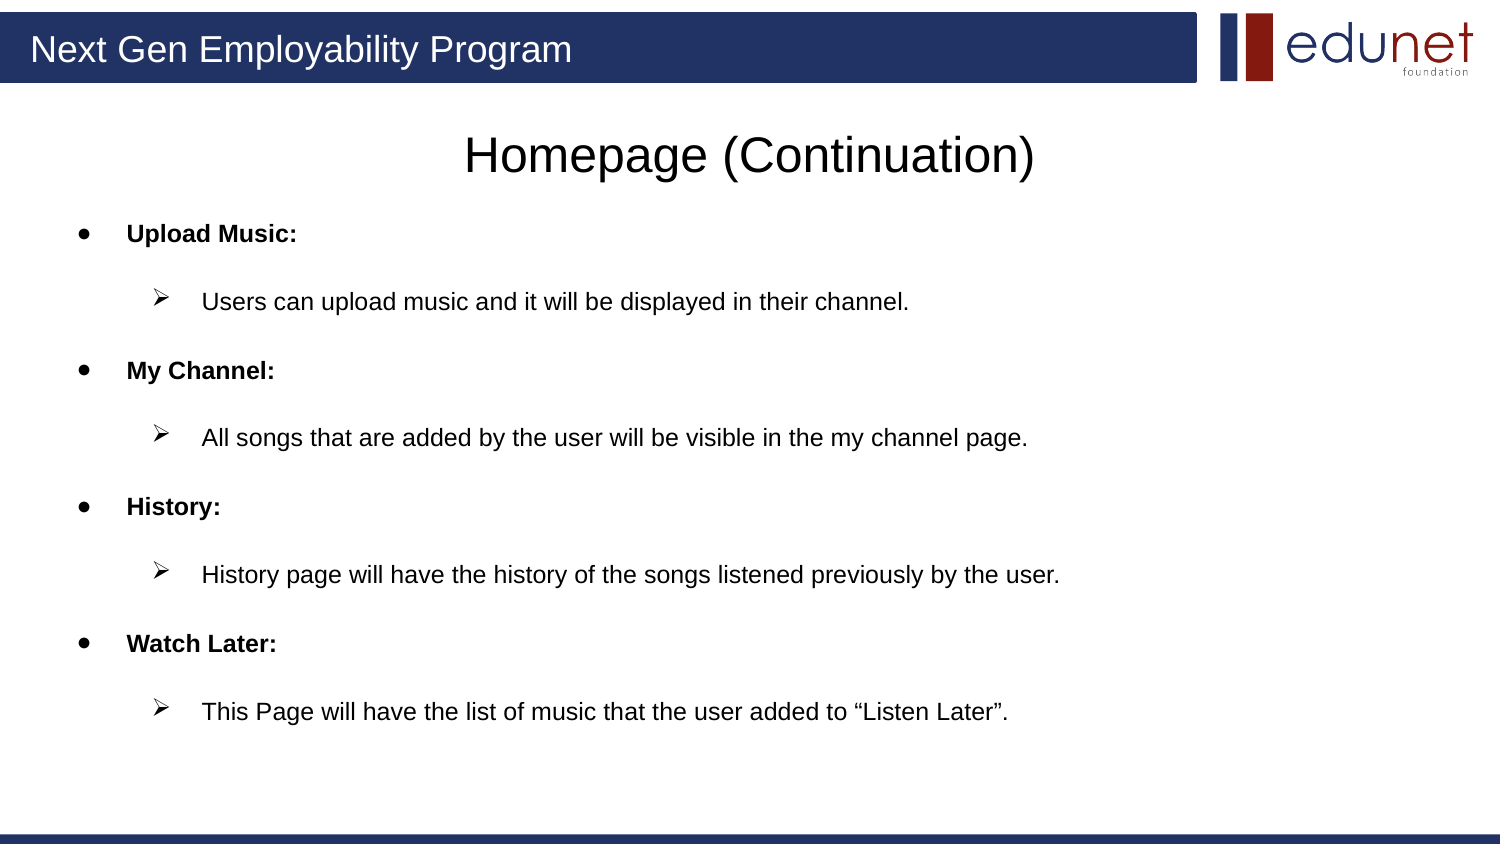

# Homepage (Continuation)
Upload Music:
Users can upload music and it will be displayed in their channel.

My Channel:
All songs that are added by the user will be visible in the my channel page.

History:
History page will have the history of the songs listened previously by the user.

Watch Later:
This Page will have the list of music that the user added to “Listen Later”.